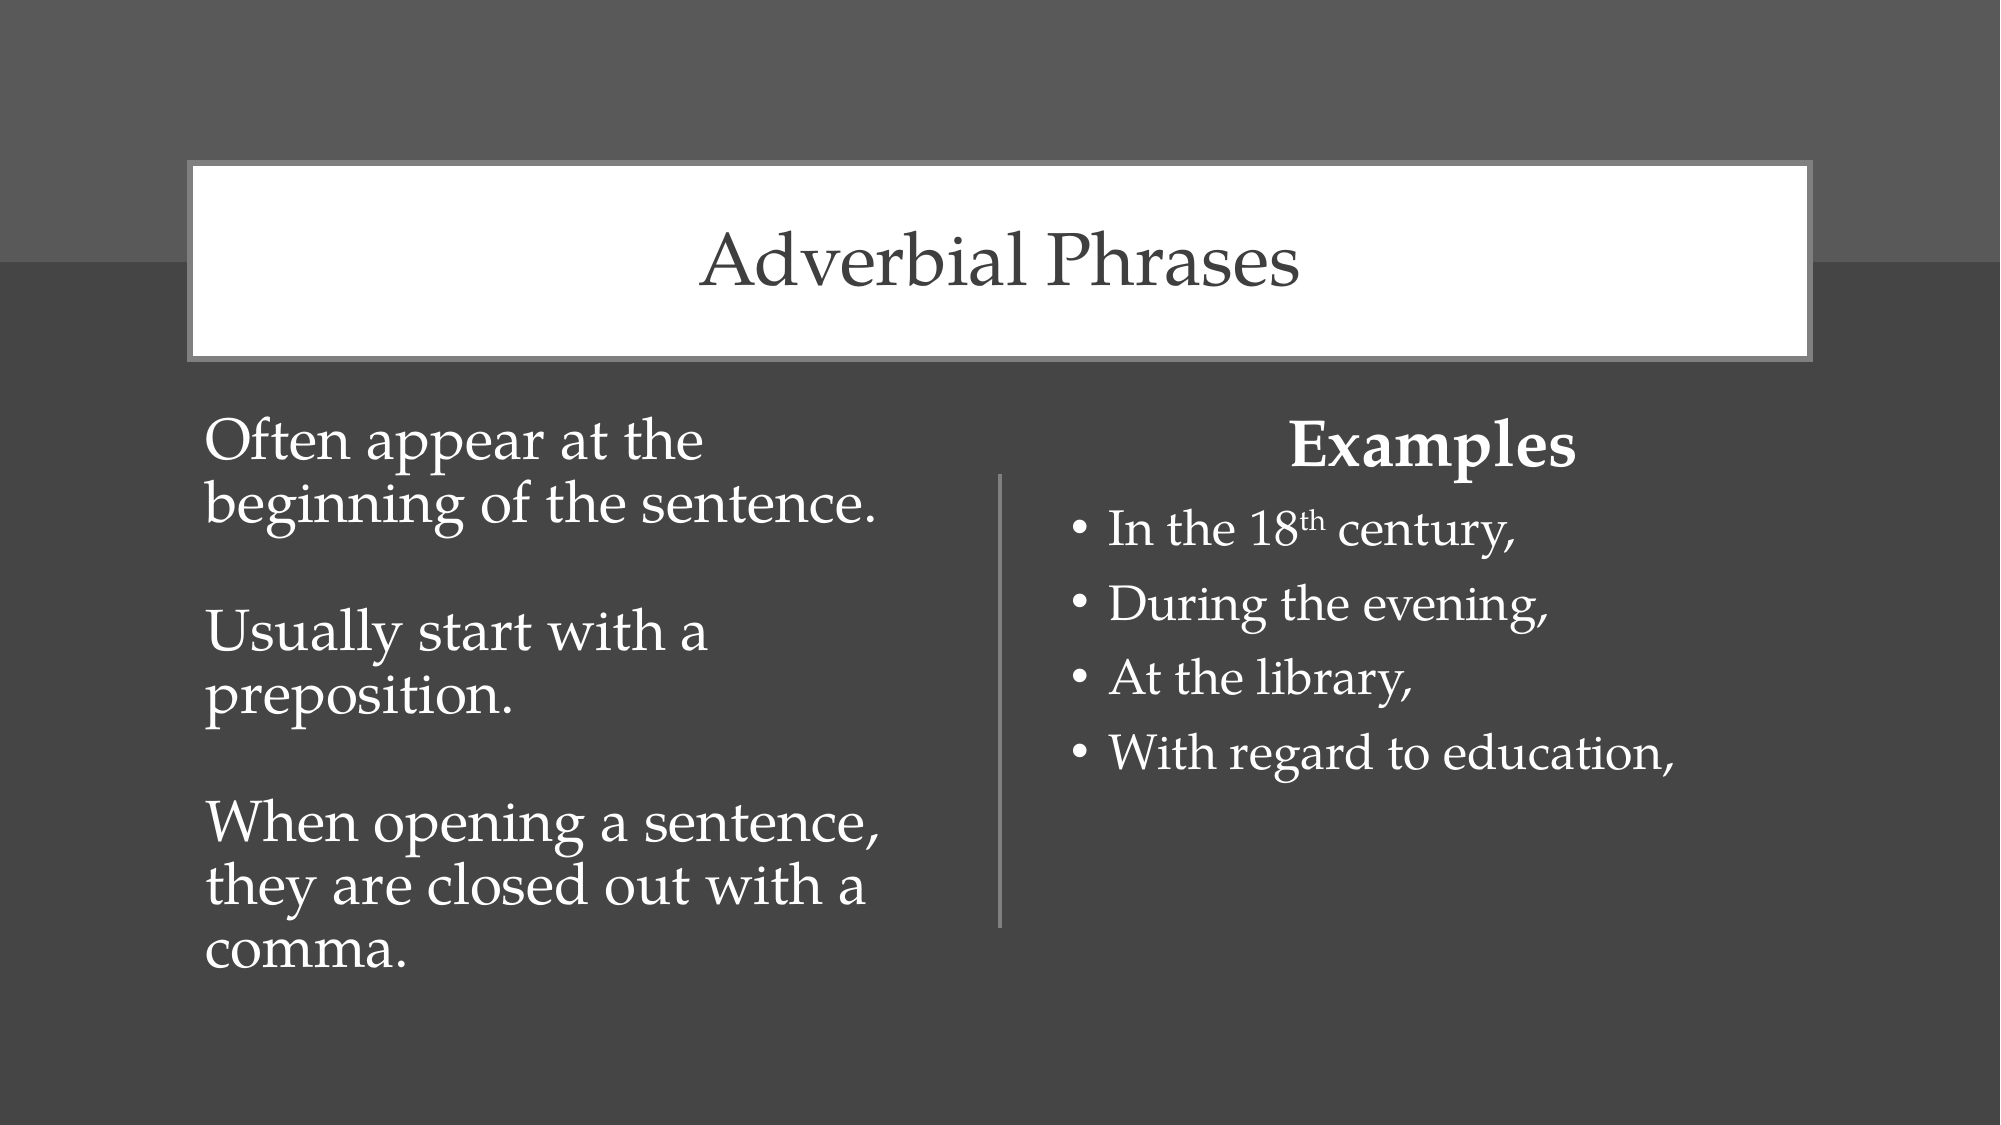

# Adverbial Phrases
Often appear at the beginning of the sentence.

Usually start with a preposition.

When opening a sentence, they are closed out with a comma.
Examples
In the 18th century,
During the evening,
At the library,
With regard to education,